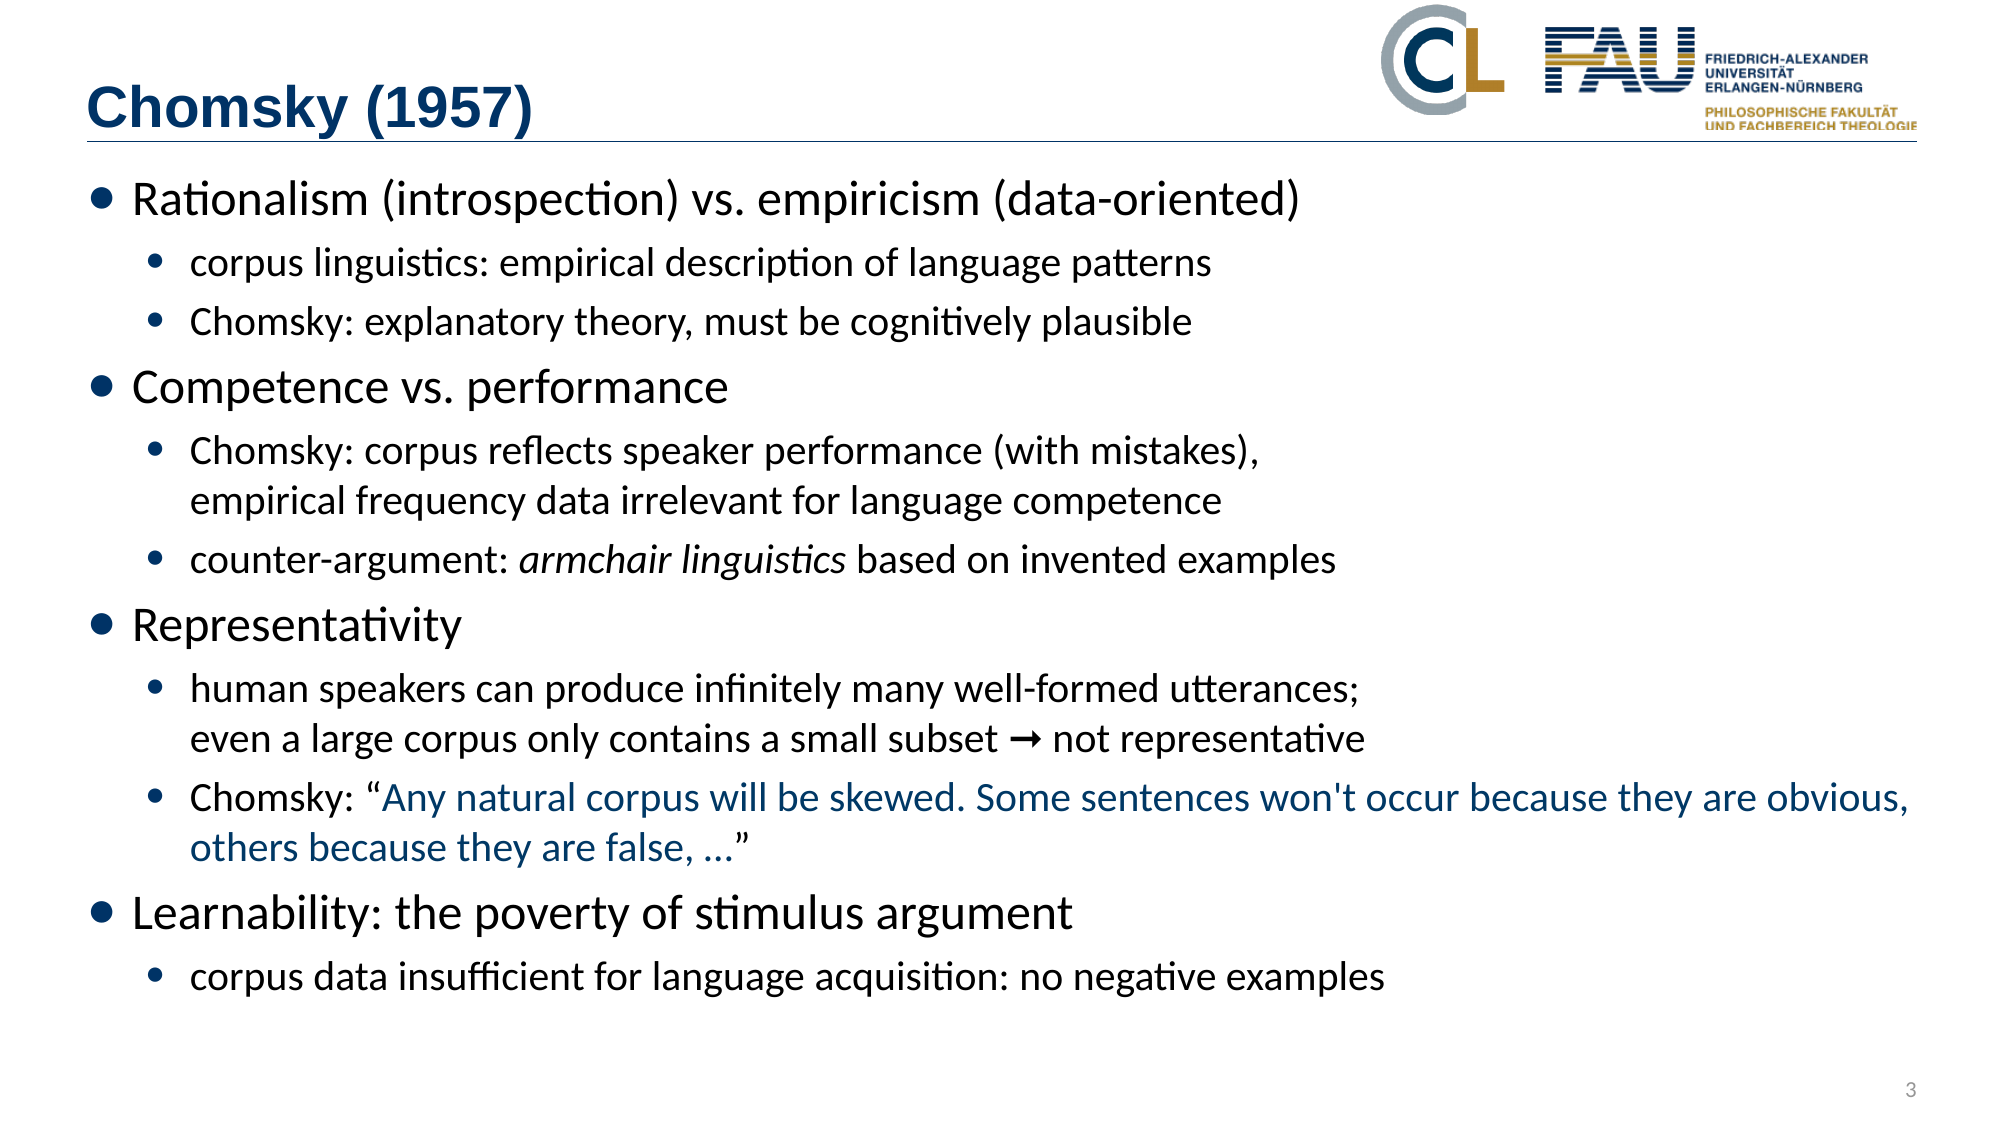

# Chomsky (1957)
Rationalism (introspection) vs. empiricism (data-oriented)
corpus linguistics: empirical description of language patterns
Chomsky: explanatory theory, must be cognitively plausible
Competence vs. performance
Chomsky: corpus reflects speaker performance (with mistakes),
empirical frequency data irrelevant for language competence
counter-argument: armchair linguistics based on invented examples
Representativity
human speakers can produce infinitely many well-formed utterances;
even a large corpus only contains a small subset ➞ not representative
Chomsky: “Any natural corpus will be skewed. Some sentences won't occur because they are obvious, others because they are false, …”
Learnability: the poverty of stimulus argument
corpus data insufficient for language acquisition: no negative examples
3